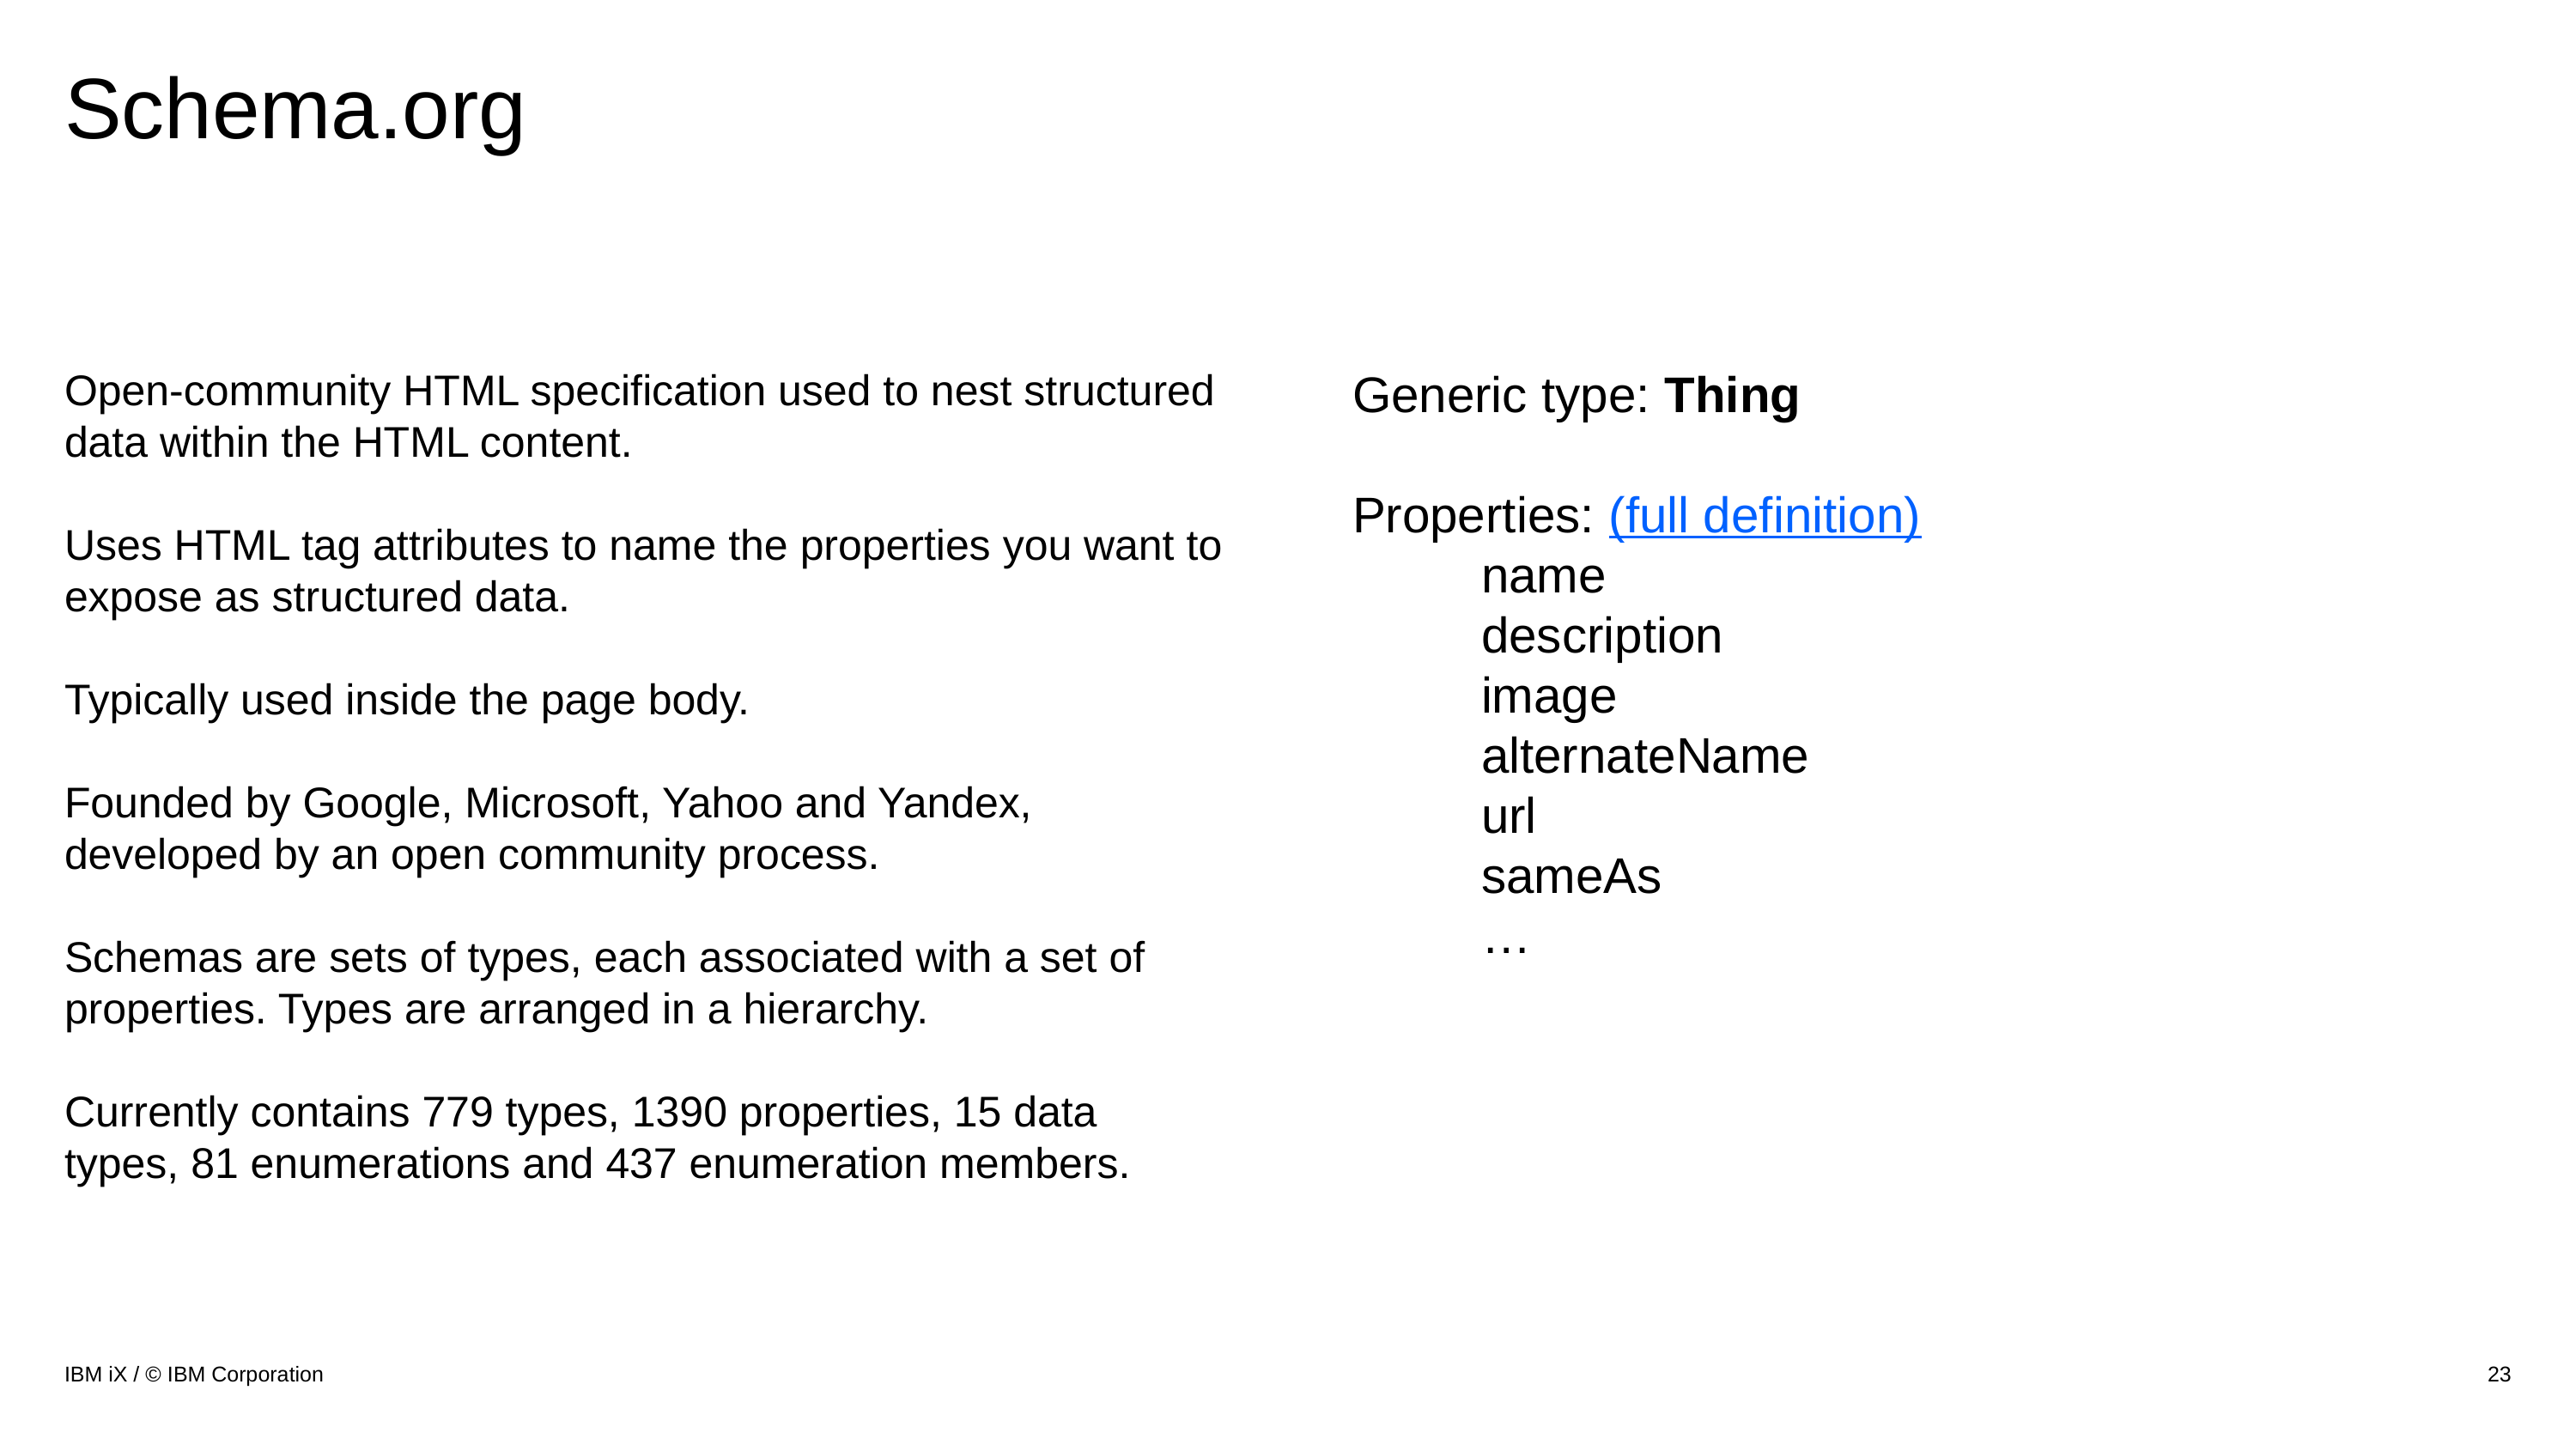

# Schema.org
Open-community HTML specification used to nest structured data within the HTML content.

Uses HTML tag attributes to name the properties you want to expose as structured data.

Typically used inside the page body.

Founded by Google, Microsoft, Yahoo and Yandex, developed by an open community process.

Schemas are sets of types, each associated with a set of properties. Types are arranged in a hierarchy.

Currently contains 779 types, 1390 properties, 15 data types, 81 enumerations and 437 enumeration members.
Generic type: Thing

Properties: (full definition)
	name
	description
	image
	alternateName
	url
	sameAs
	…
IBM iX / © IBM Corporation
23